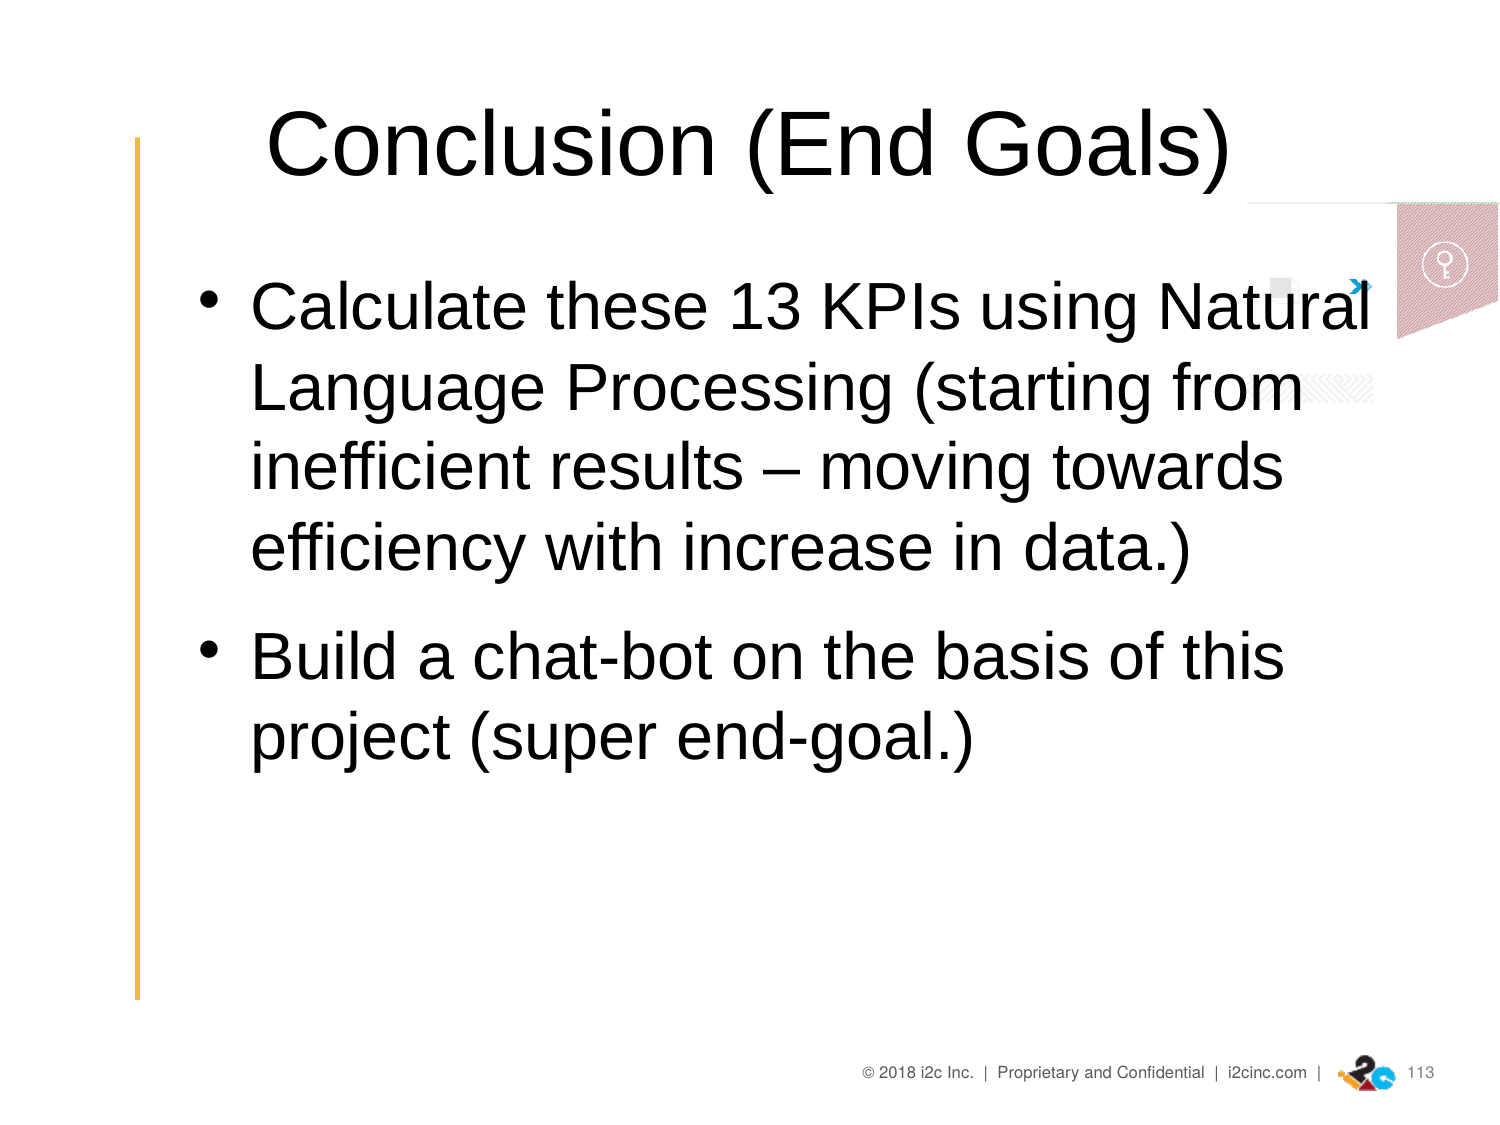

Conclusion (End Goals)
Calculate these 13 KPIs using Natural Language Processing (starting from inefficient results – moving towards efficiency with increase in data.)
Build a chat-bot on the basis of this project (super end-goal.)